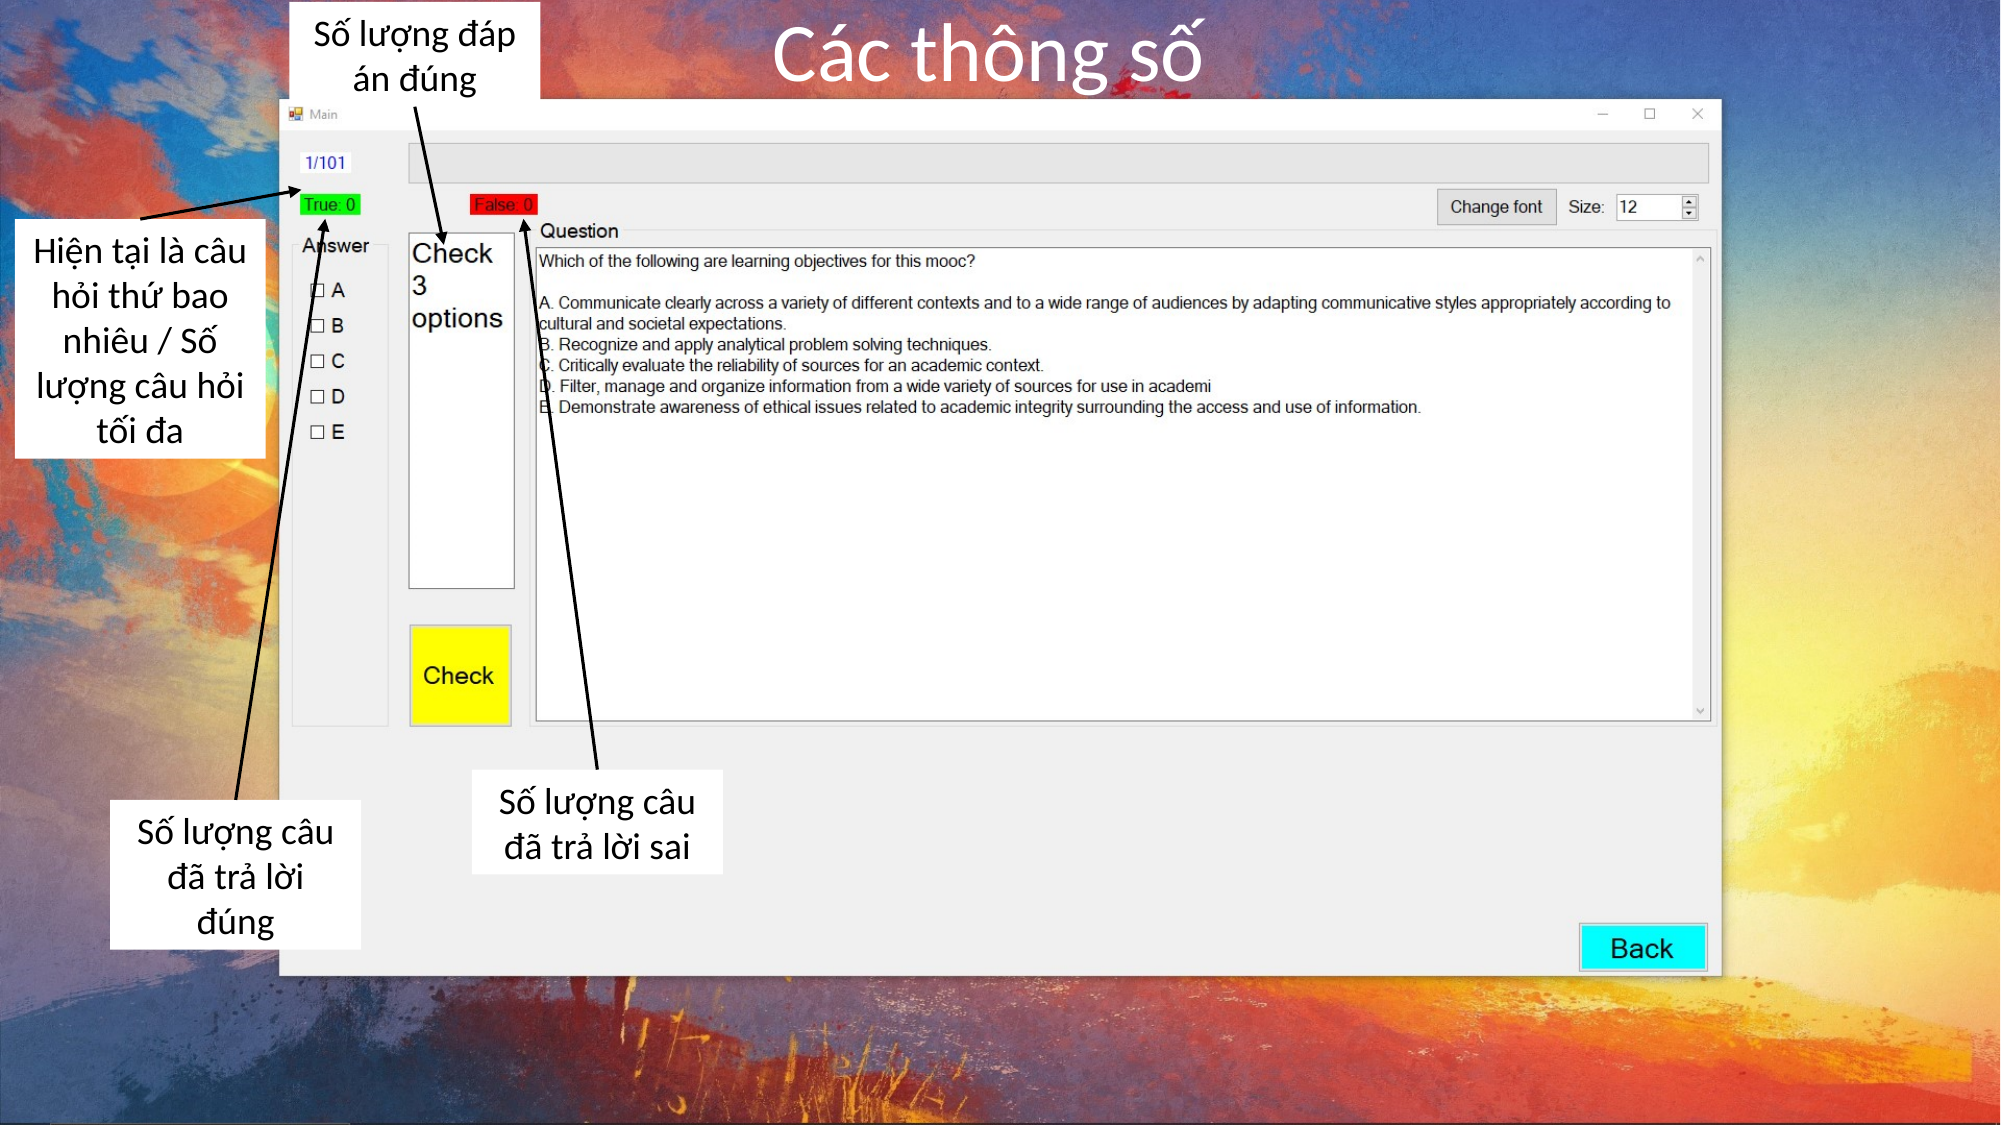

Các thông số
Số lượng đáp án đúng
Hiện tại là câu hỏi thứ bao nhiêu / Số lượng câu hỏi tối đa
Số lượng câu đã trả lời sai
Số lượng câu đã trả lời đúng